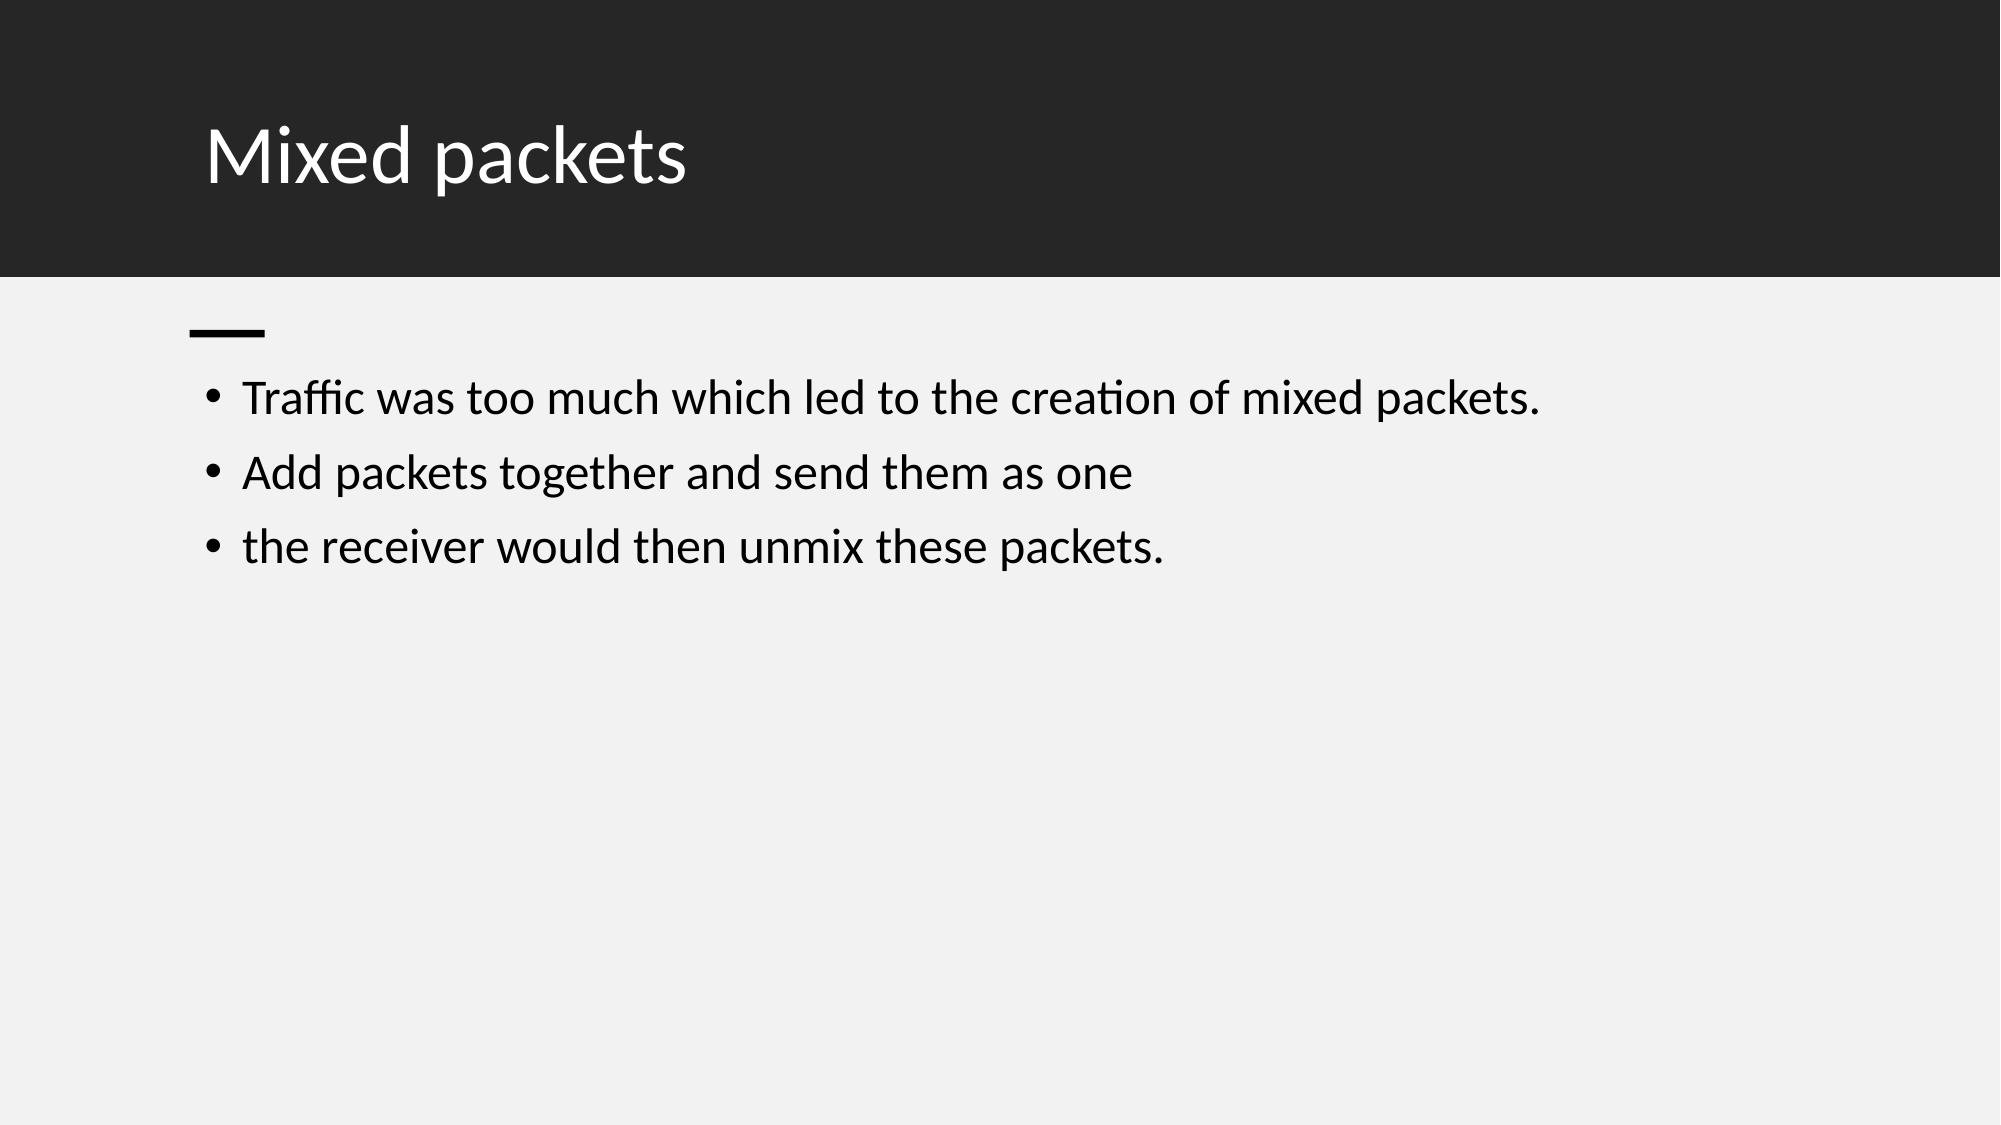

# Mixed packets

Traffic was too much which led to the creation of mixed packets.
Add packets together and send them as one
the receiver would then unmix these packets.